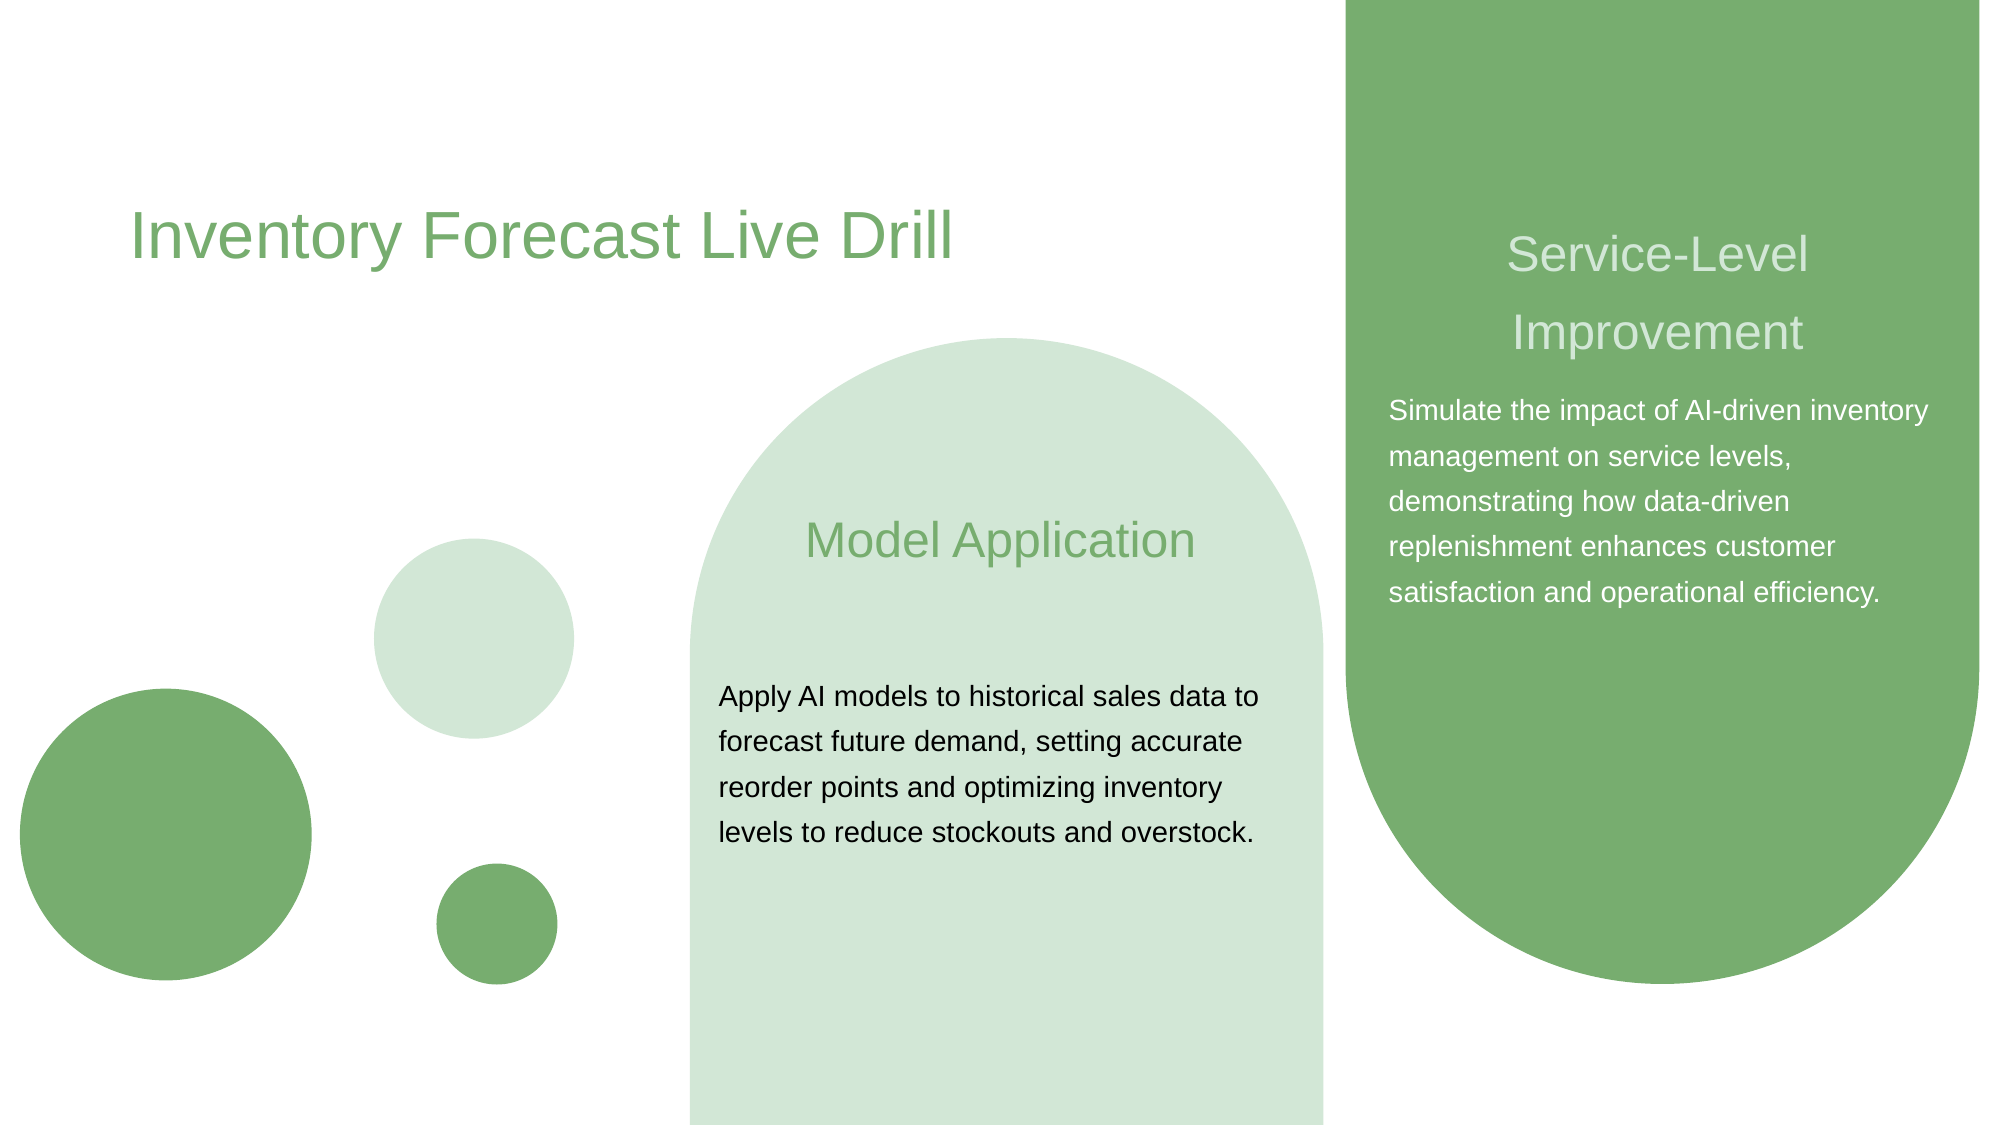

Inventory Forecast Live Drill
Service-Level Improvement

Simulate the impact of AI-driven inventory management on service levels, demonstrating how data-driven replenishment enhances customer satisfaction and operational efficiency.
Model Application

Apply AI models to historical sales data to forecast future demand, setting accurate reorder points and optimizing inventory levels to reduce stockouts and overstock.